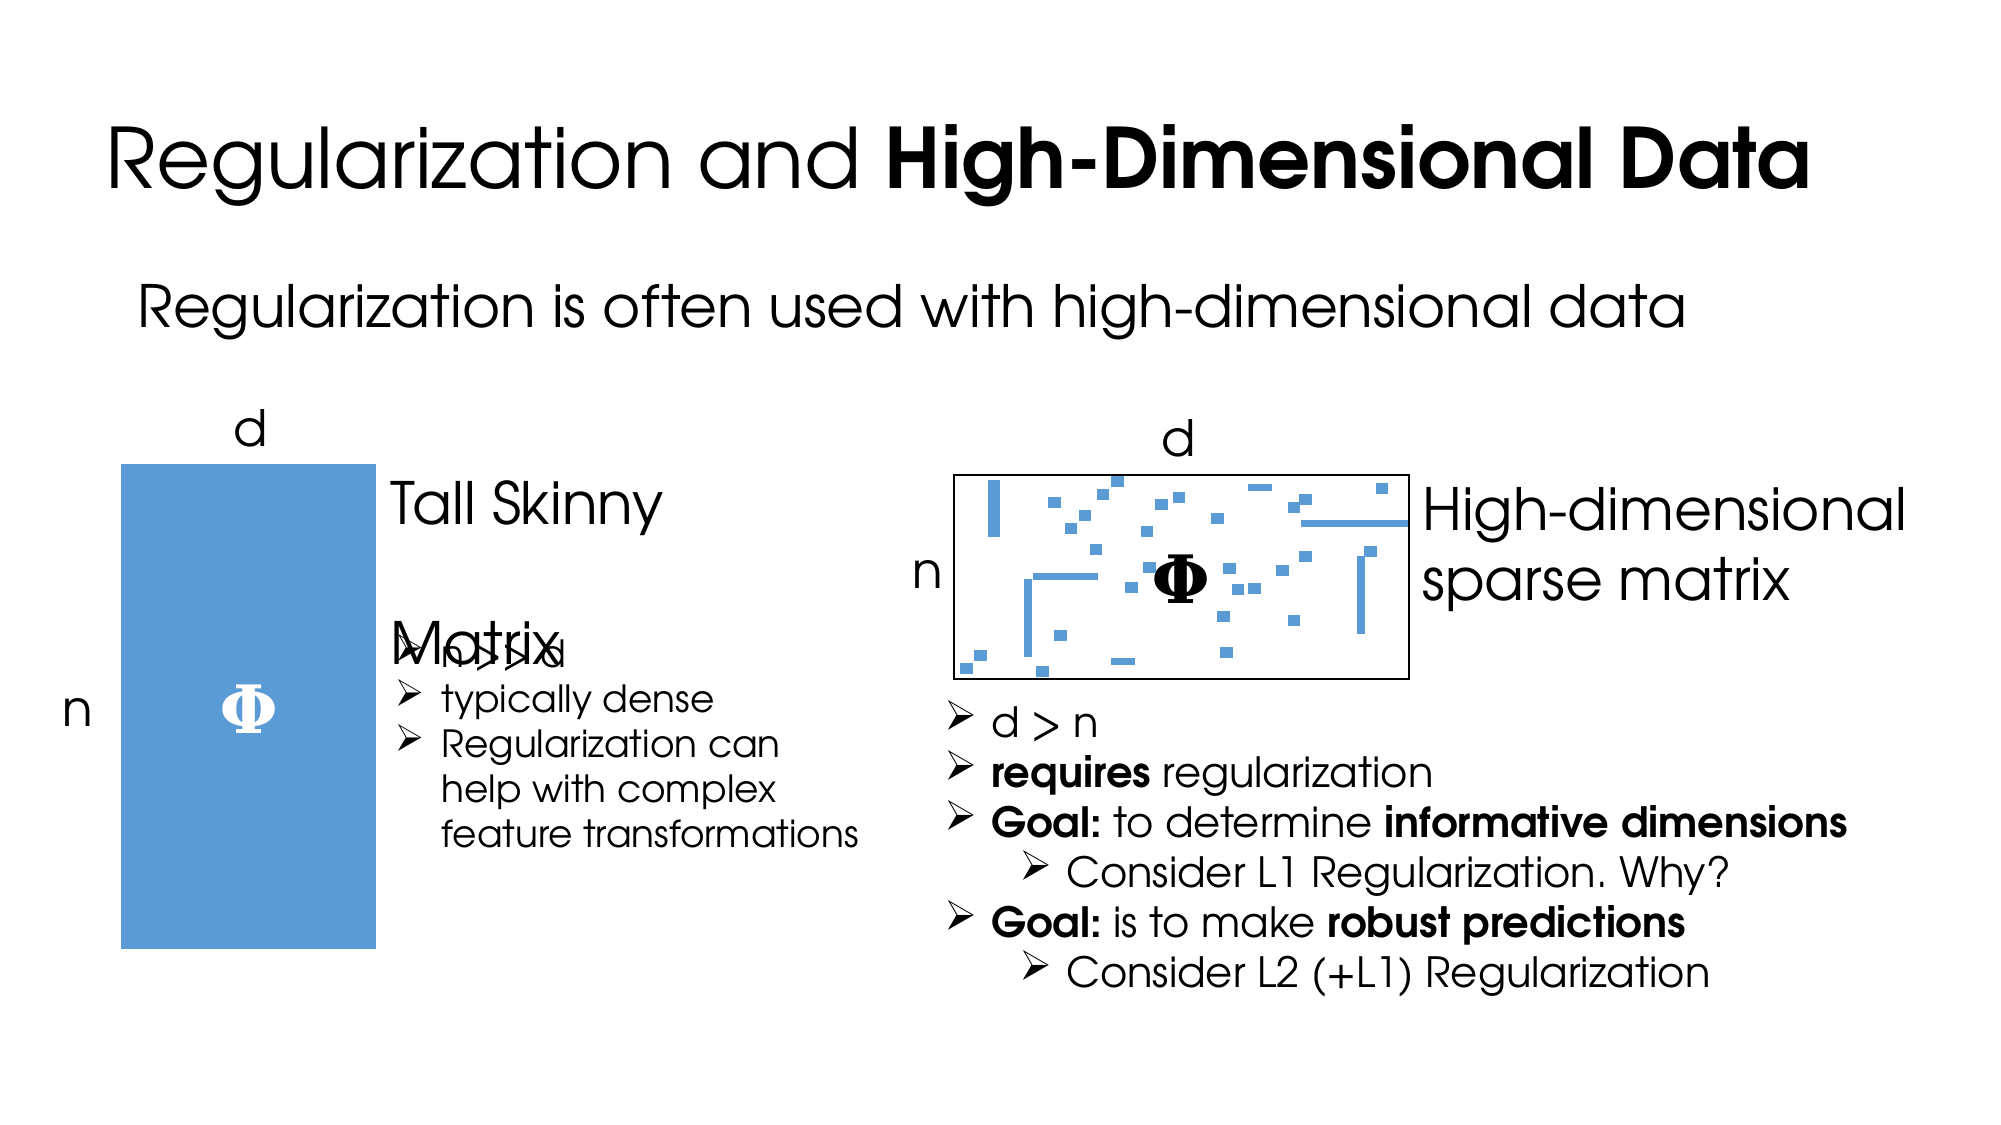

# Regularization and High-Dimensional Data
Regularization is often used with high-dimensional data
d
Tall Skinny
Matrix
𝚽
n
n >> d
typically dense
Regularization can
help with complex
feature transformations
d
High-dimensional sparse matrix
𝚽

n
d > n
requires regularization
Goal: to determine informative dimensions
Consider L1 Regularization. Why?
Goal: is to make robust predictions
Consider L2 (+L1) Regularization